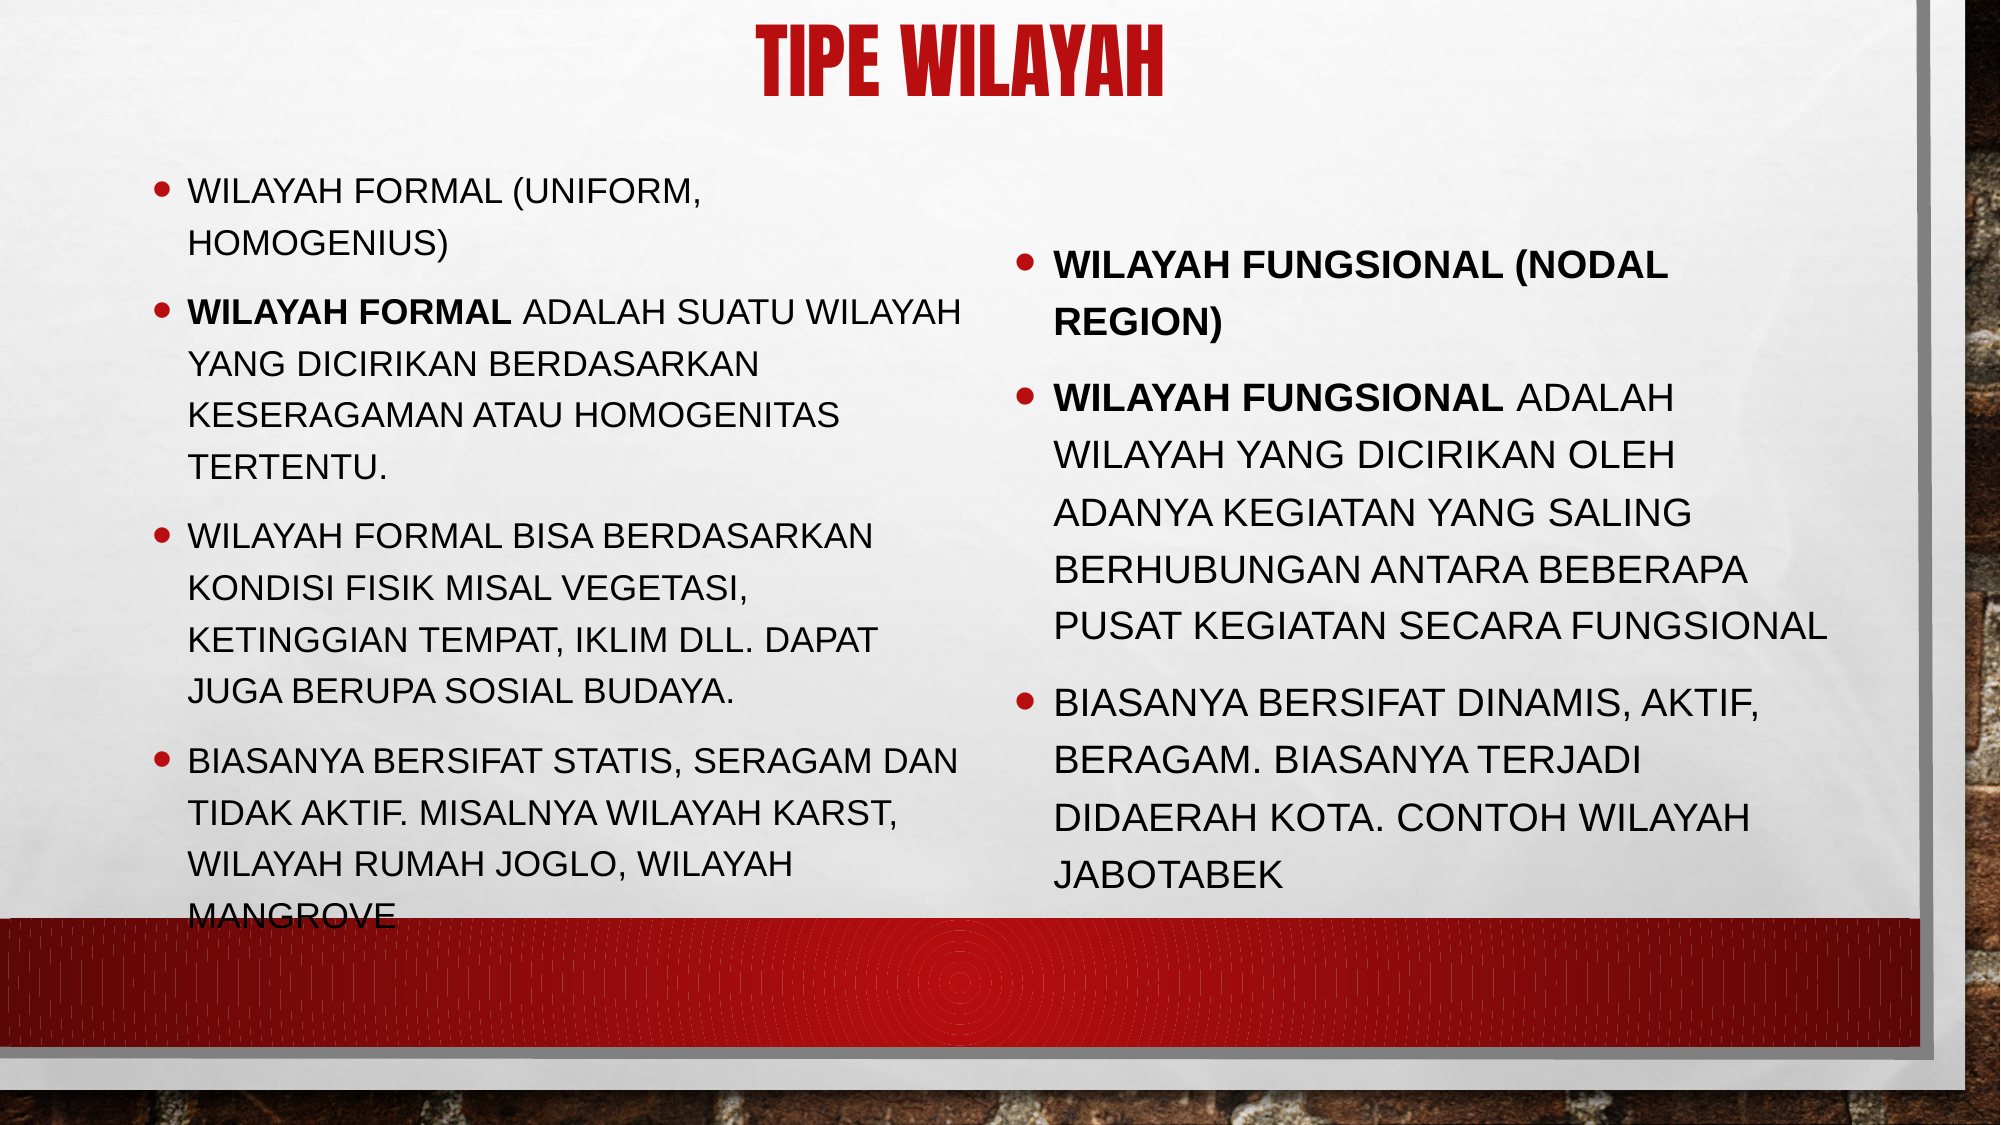

# Tipe wilayah
Wilayah Formal (uniform, homogenius)
Wilayah formal adalah suatu wilayah yang dicirikan berdasarkan keseragaman atau homogenitas tertentu.
Wilayah formal bisa berdasarkan kondisi fisik misal vegetasi, ketinggian tempat, iklim dll. dapat juga berupa sosial budaya.
Biasanya bersifat statis, seragam dan tidak aktif. Misalnya wilayah karst, wilayah rumah joglo, wilayah mangrove
Wilayah Fungsional (Nodal Region)
Wilayah fungsional adalah wilayah yang dicirikan oleh adanya kegiatan yang saling berhubungan antara beberapa pusat kegiatan secara fungsional
Biasanya bersifat dinamis, aktif, beragam. Biasanya terjadi didaerah kota. Contoh wilayah jabotabek